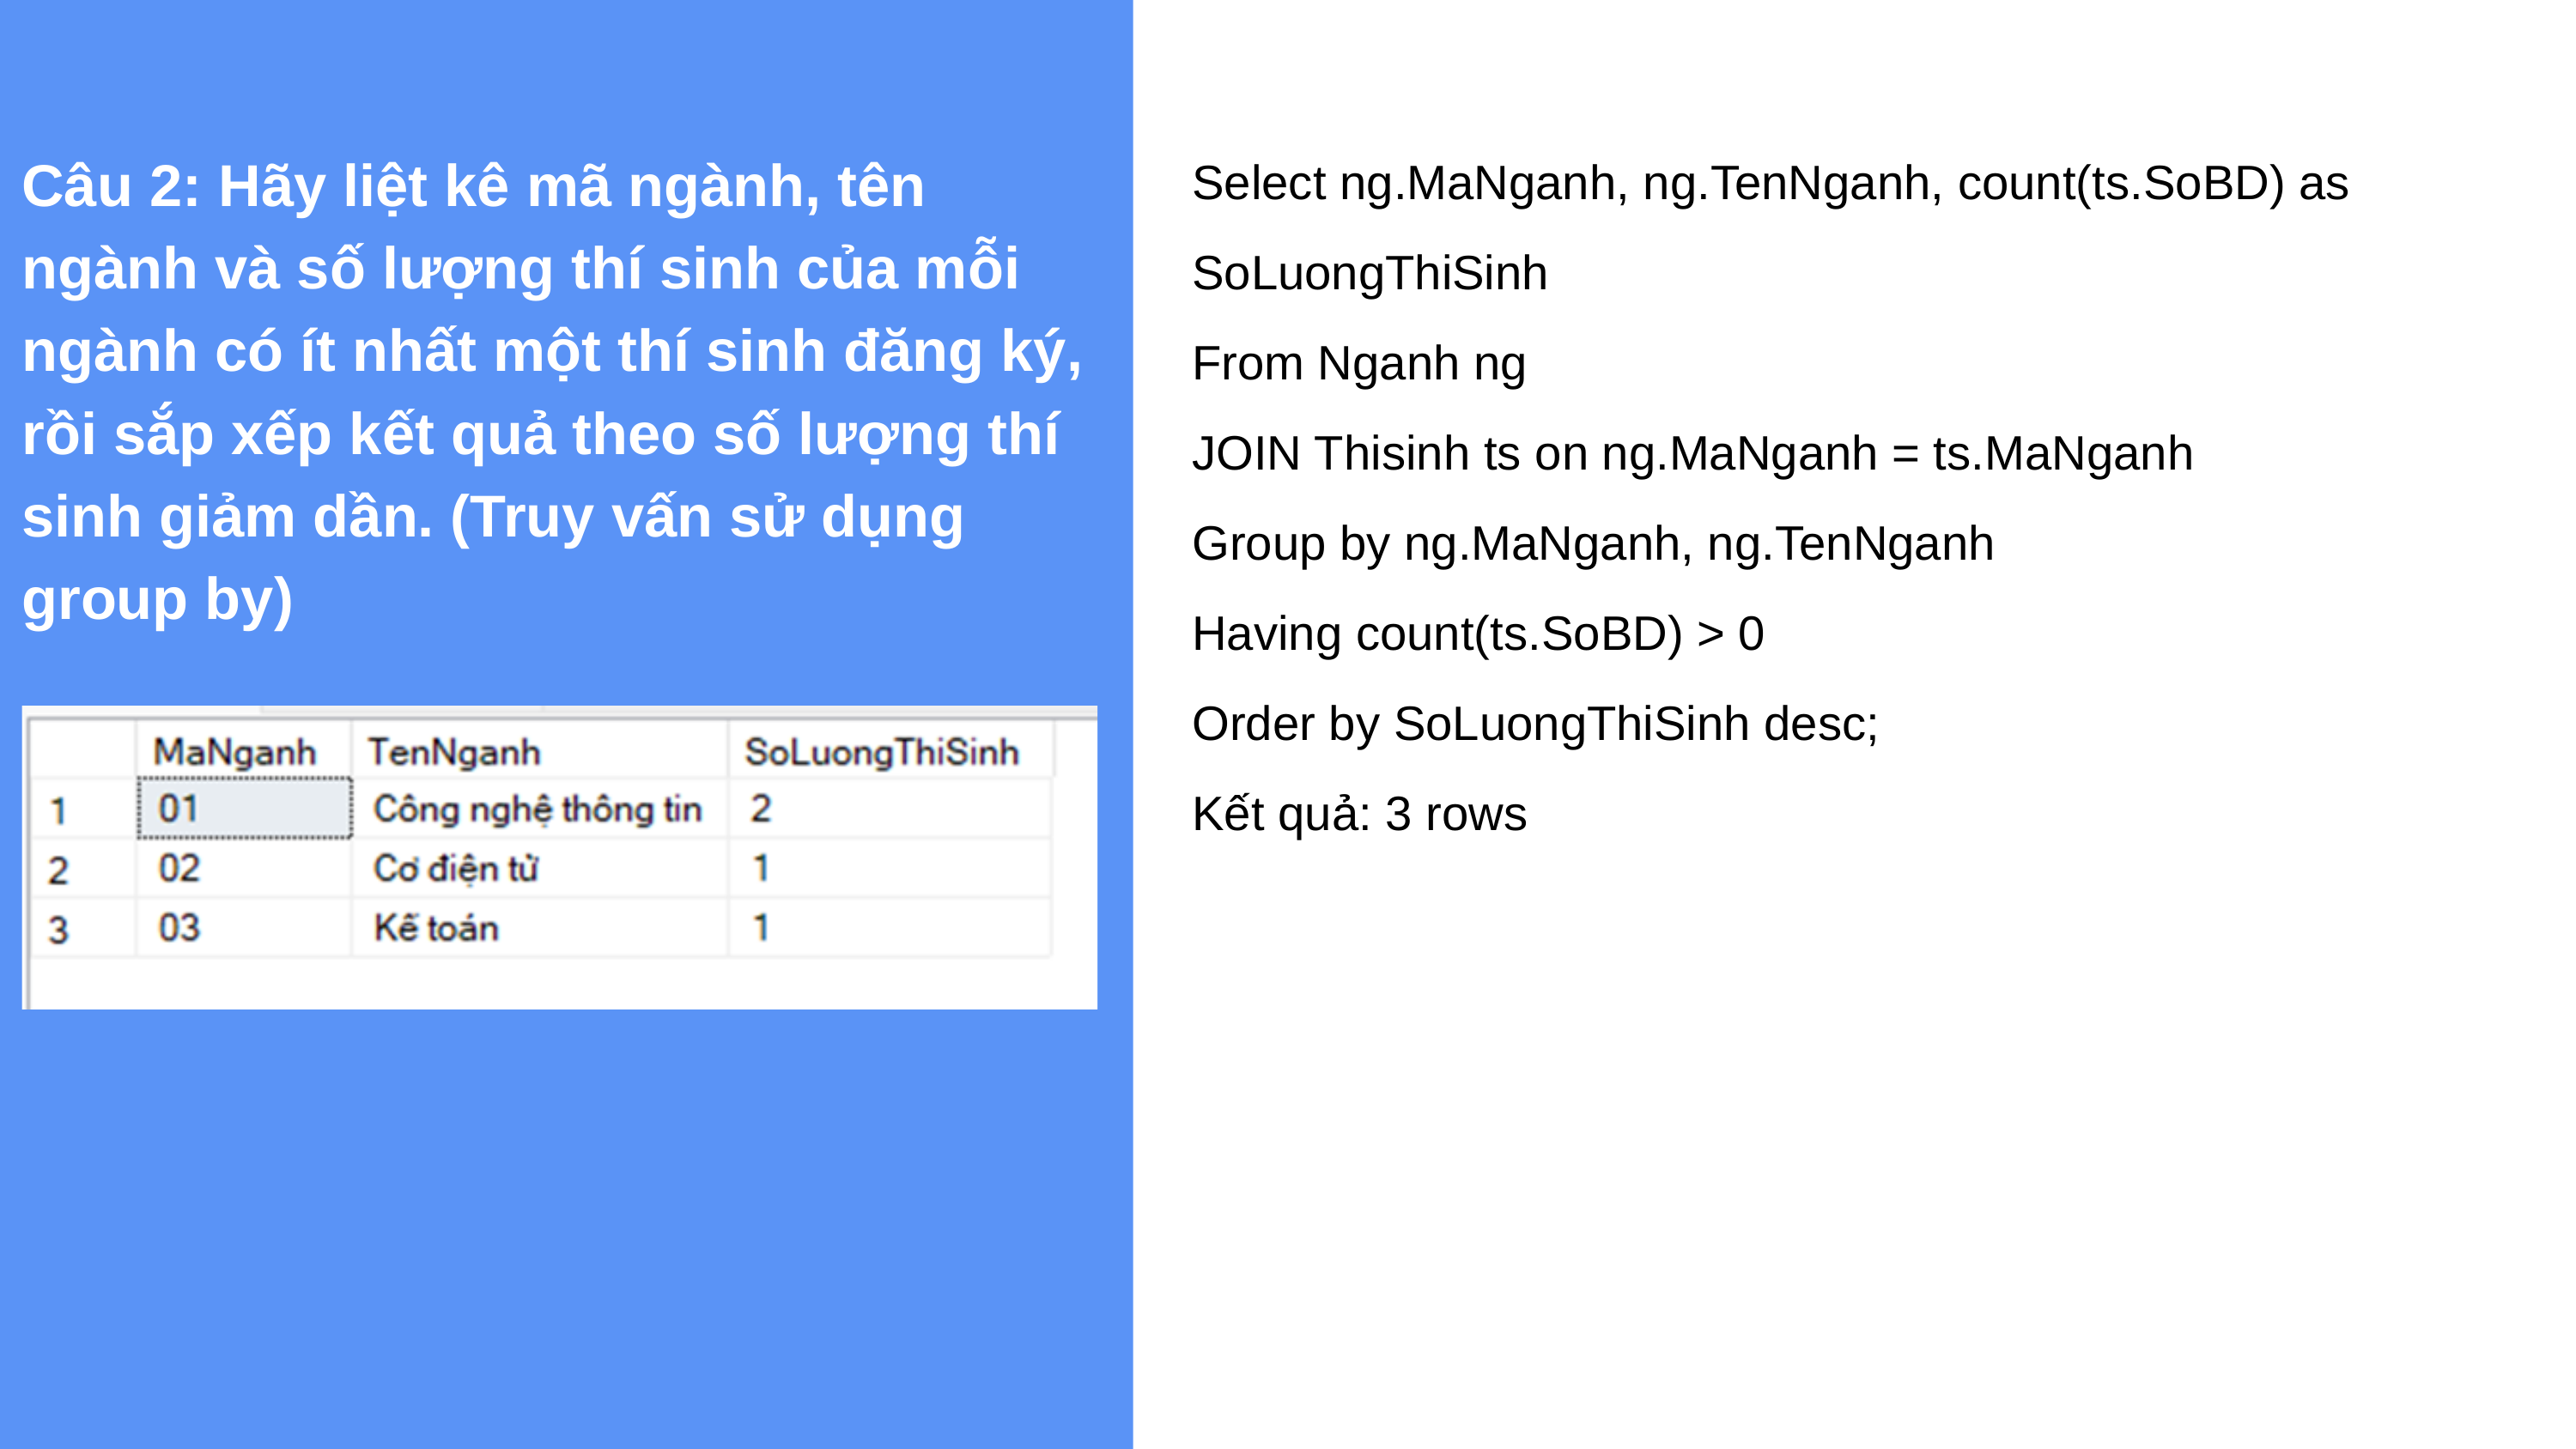

Select ng.MaNganh, ng.TenNganh, count(ts.SoBD) as SoLuongThiSinh
From Nganh ng
JOIN Thisinh ts on ng.MaNganh = ts.MaNganh
Group by ng.MaNganh, ng.TenNganh
Having count(ts.SoBD) > 0
Order by SoLuongThiSinh desc;
Kết quả: 3 rows

Câu 2: Hãy liệt kê mã ngành, tên ngành và số lượng thí sinh của mỗi ngành có ít nhất một thí sinh đăng ký, rồi sắp xếp kết quả theo số lượng thí sinh giảm dần. (Truy vấn sử dụng group by)